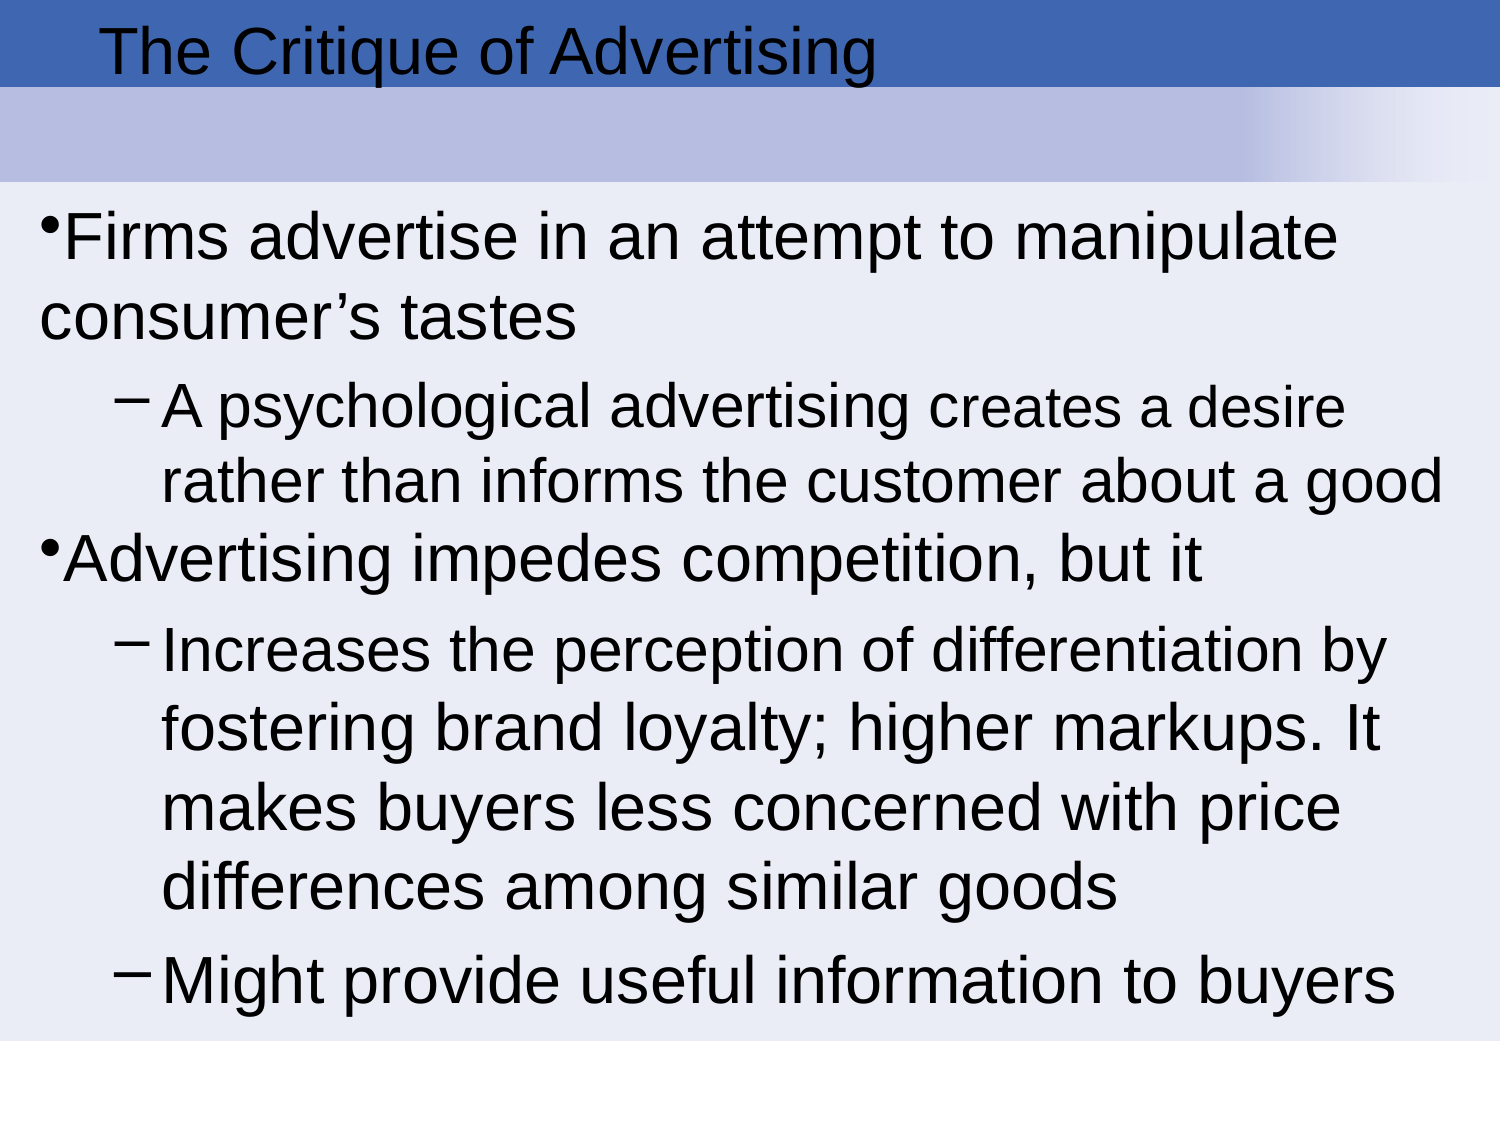

# The Critique of Advertising
Firms advertise in an attempt to manipulate consumer’s tastes
A psychological advertising creates a desire rather than informs the customer about a good
Advertising impedes competition, but it
Increases the perception of differentiation by fostering brand loyalty; higher markups. It makes buyers less concerned with price differences among similar goods
Might provide useful information to buyers